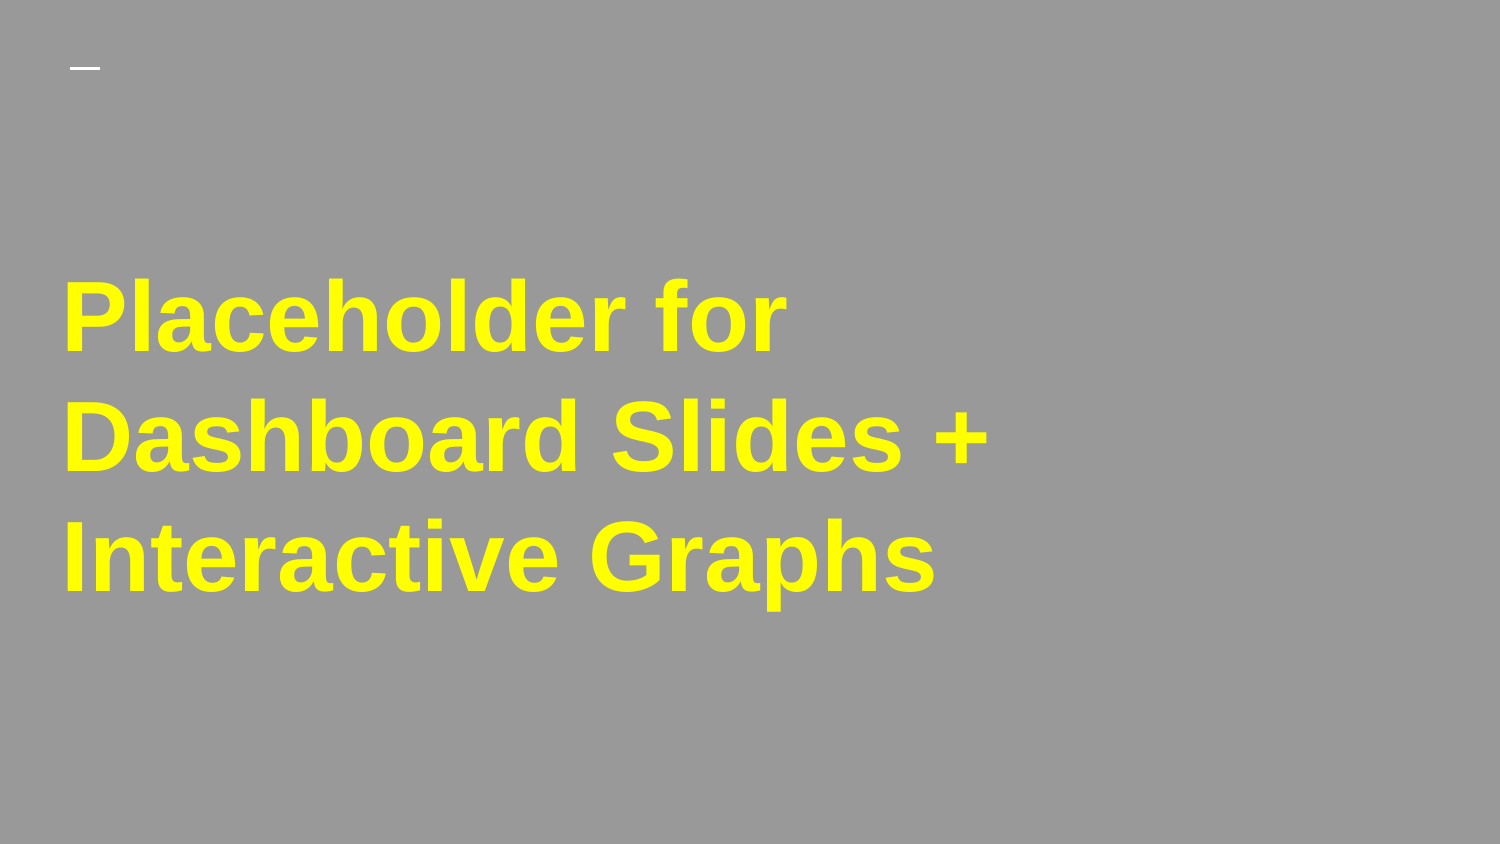

# Placeholder for Dashboard Slides + Interactive Graphs